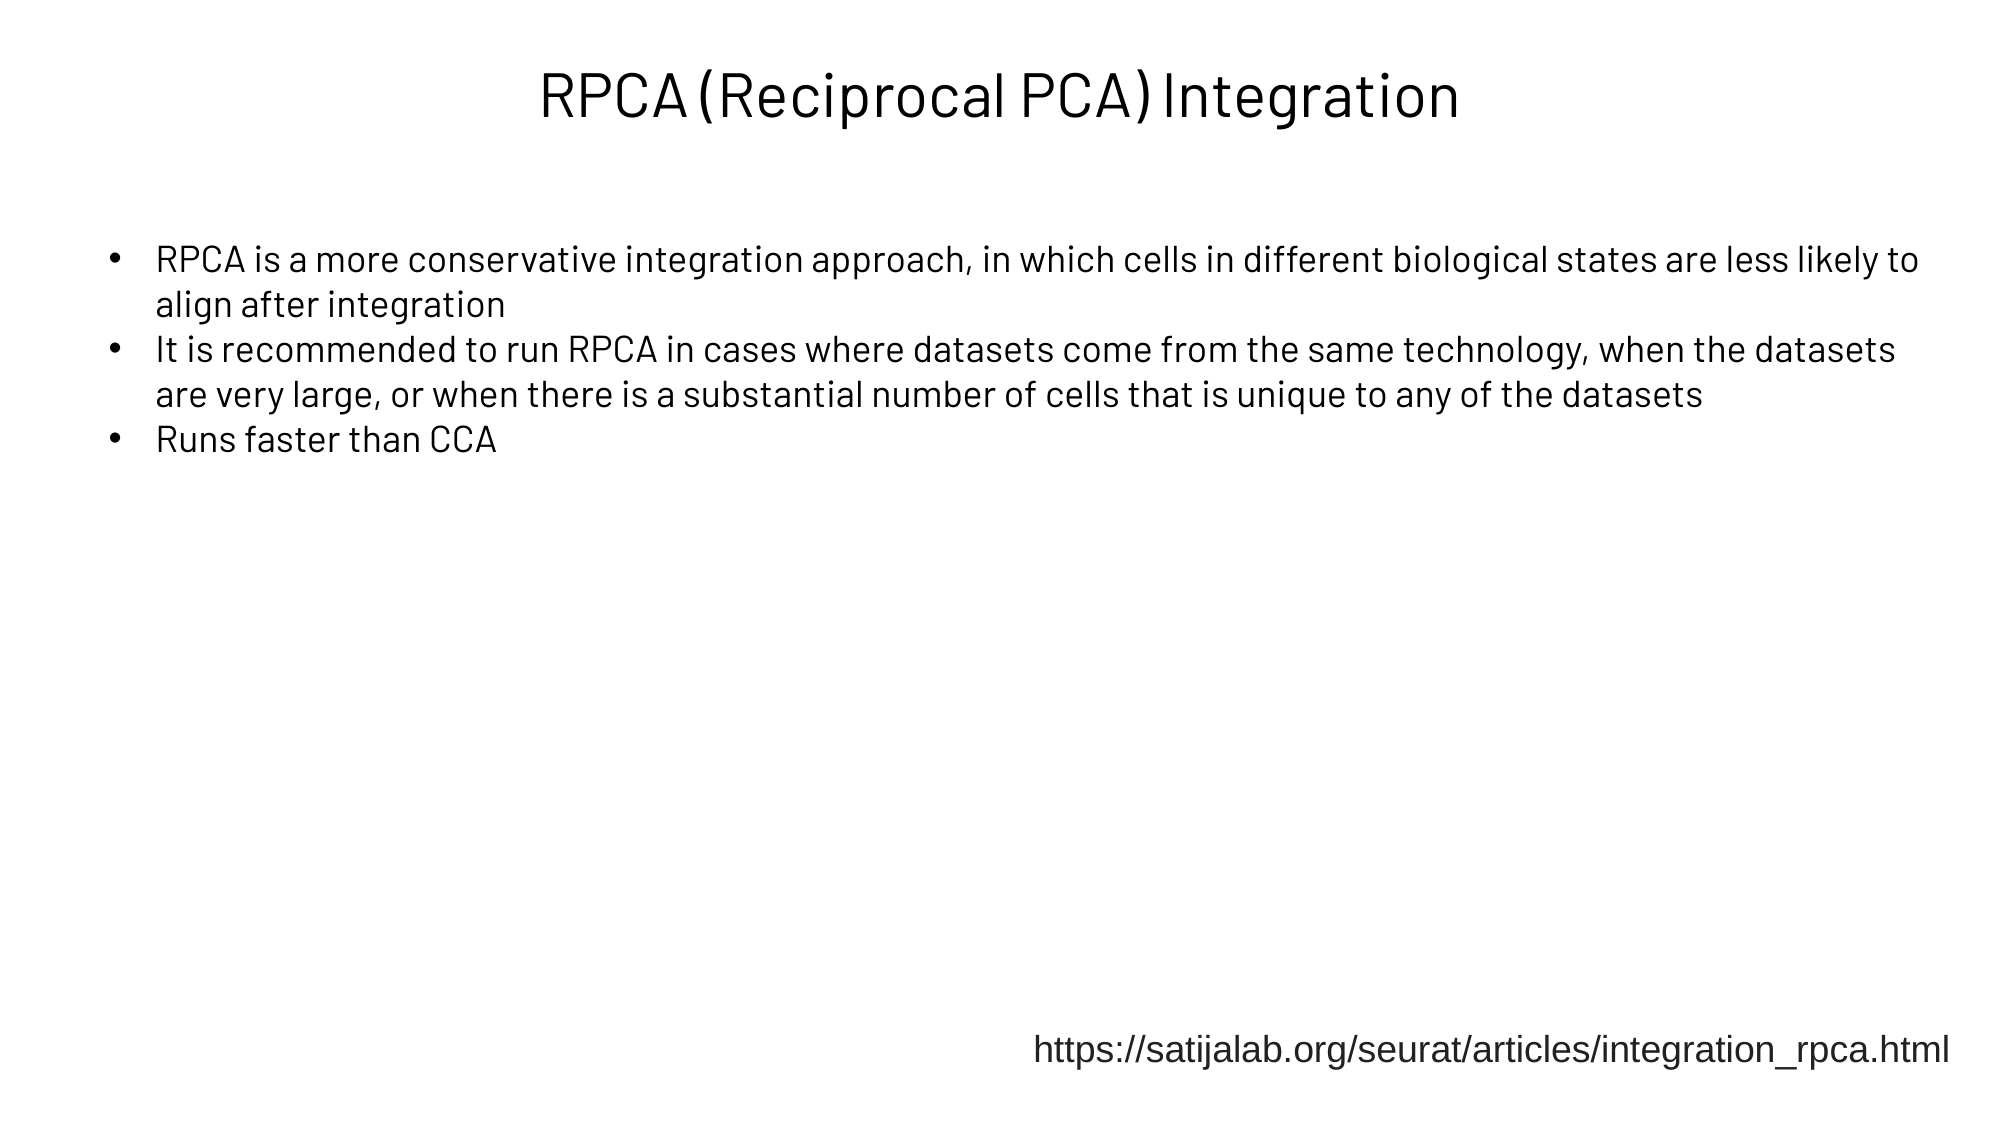

RPCA (Reciprocal PCA) Integration
RPCA is a more conservative integration approach, in which cells in different biological states are less likely to align after integration
It is recommended to run RPCA in cases where datasets come from the same technology, when the datasets are very large, or when there is a substantial number of cells that is unique to any of the datasets
Runs faster than CCA

https://satijalab.org/seurat/articles/integration_rpca.html